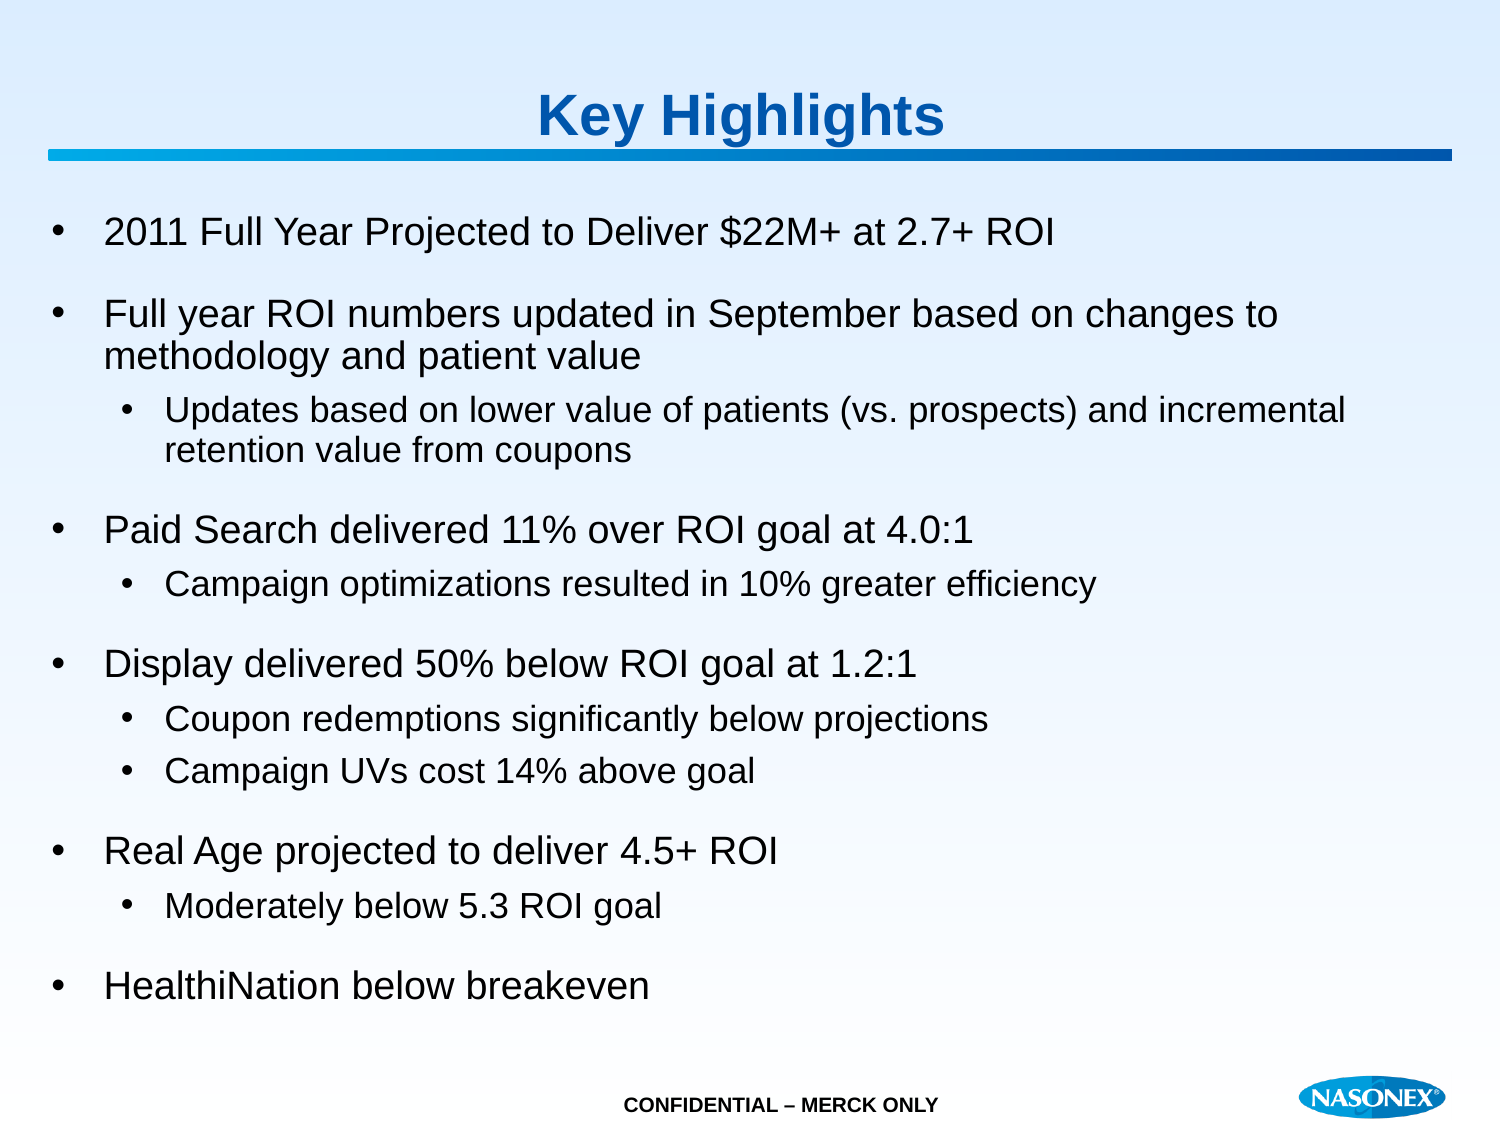

# Key Highlights
2011 Full Year Projected to Deliver $22M+ at 2.7+ ROI
Full year ROI numbers updated in September based on changes to methodology and patient value
Updates based on lower value of patients (vs. prospects) and incremental retention value from coupons
Paid Search delivered 11% over ROI goal at 4.0:1
Campaign optimizations resulted in 10% greater efficiency
Display delivered 50% below ROI goal at 1.2:1
Coupon redemptions significantly below projections
Campaign UVs cost 14% above goal
Real Age projected to deliver 4.5+ ROI
Moderately below 5.3 ROI goal
HealthiNation below breakeven

CONFIDENTIAL – MERCK ONLY